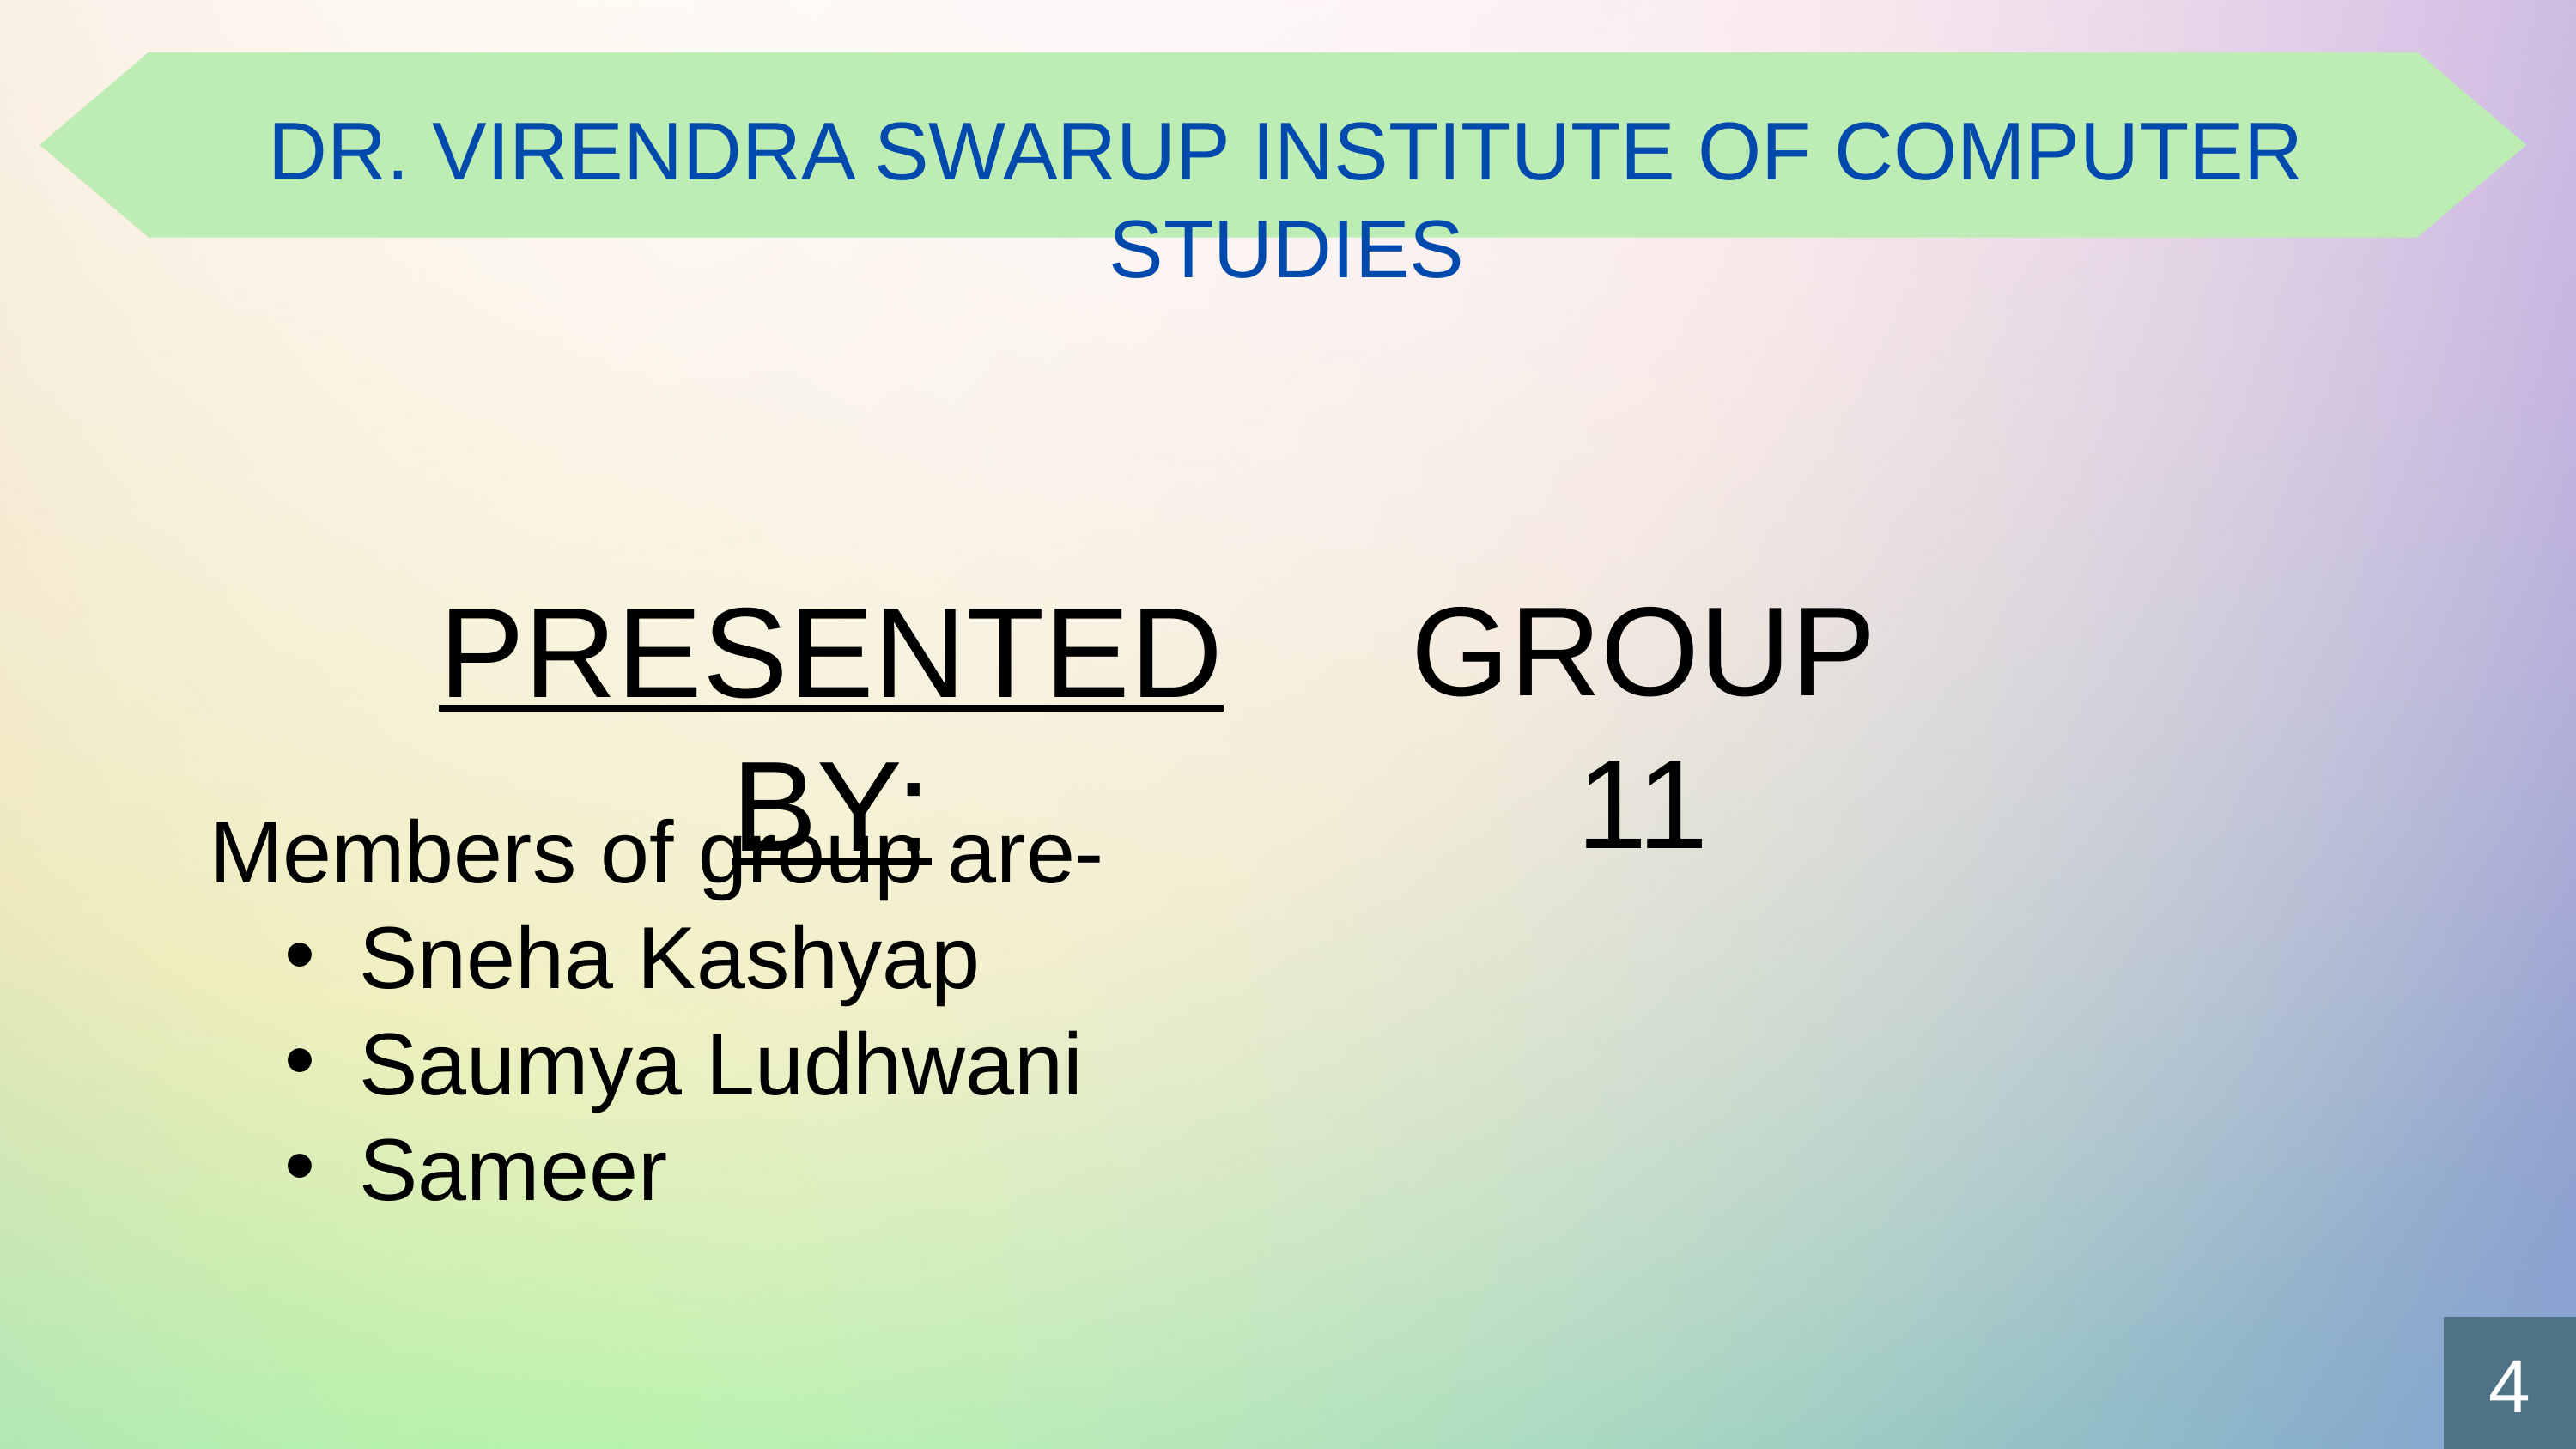

DR. VIRENDRA SWARUP INSTITUTE OF COMPUTER STUDIES
PRESENTED BY:
GROUP 11

Members of group are-
Sneha Kashyap
Saumya Ludhwani
Sameer

4